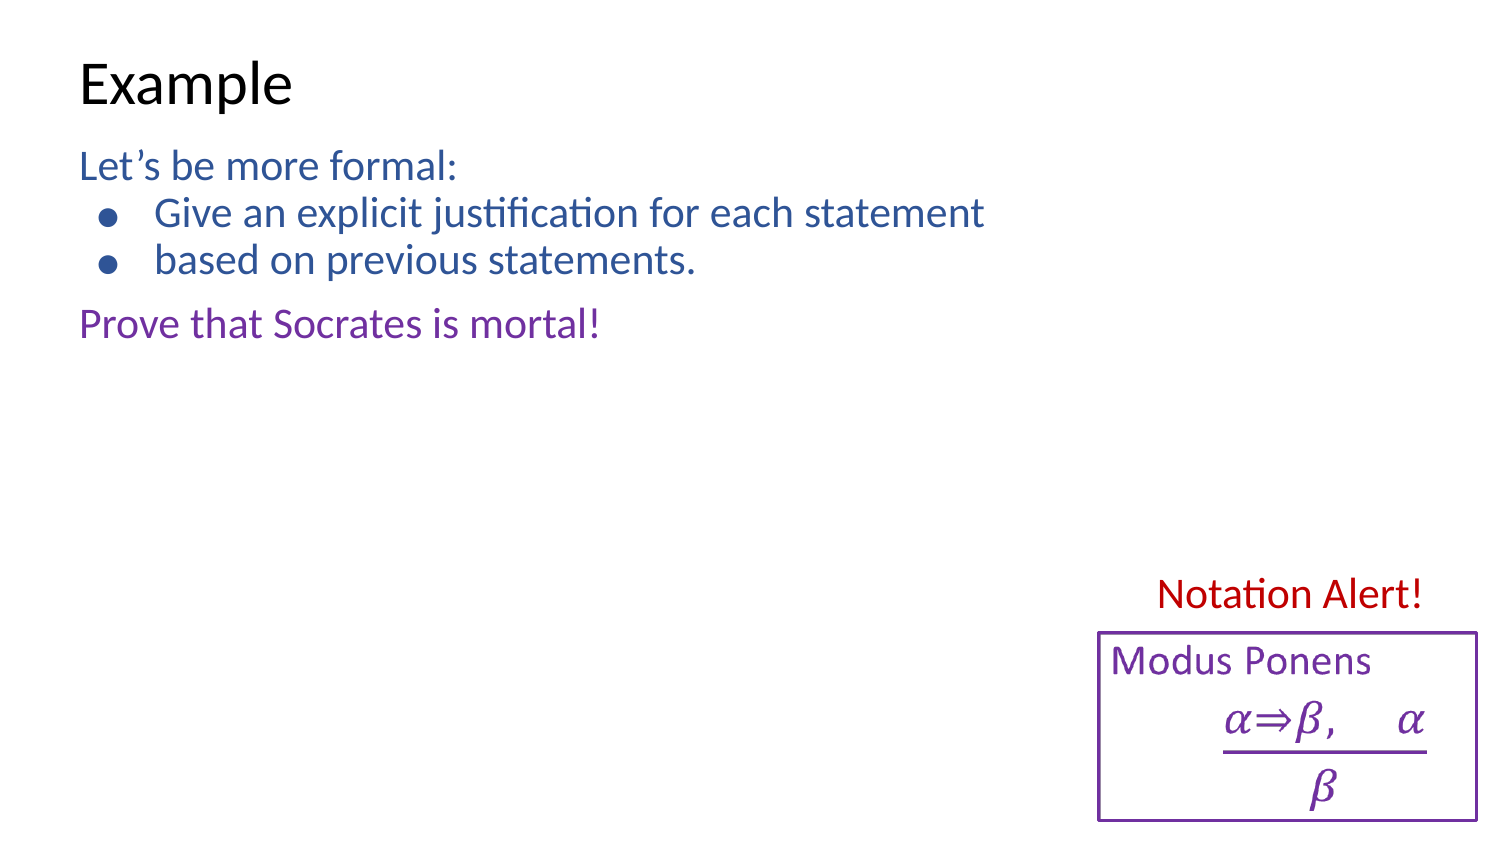

# Example
Let’s be more formal:
Give an explicit justification for each statement
based on previous statements.
Prove that Socrates is mortal!
Notation Alert!